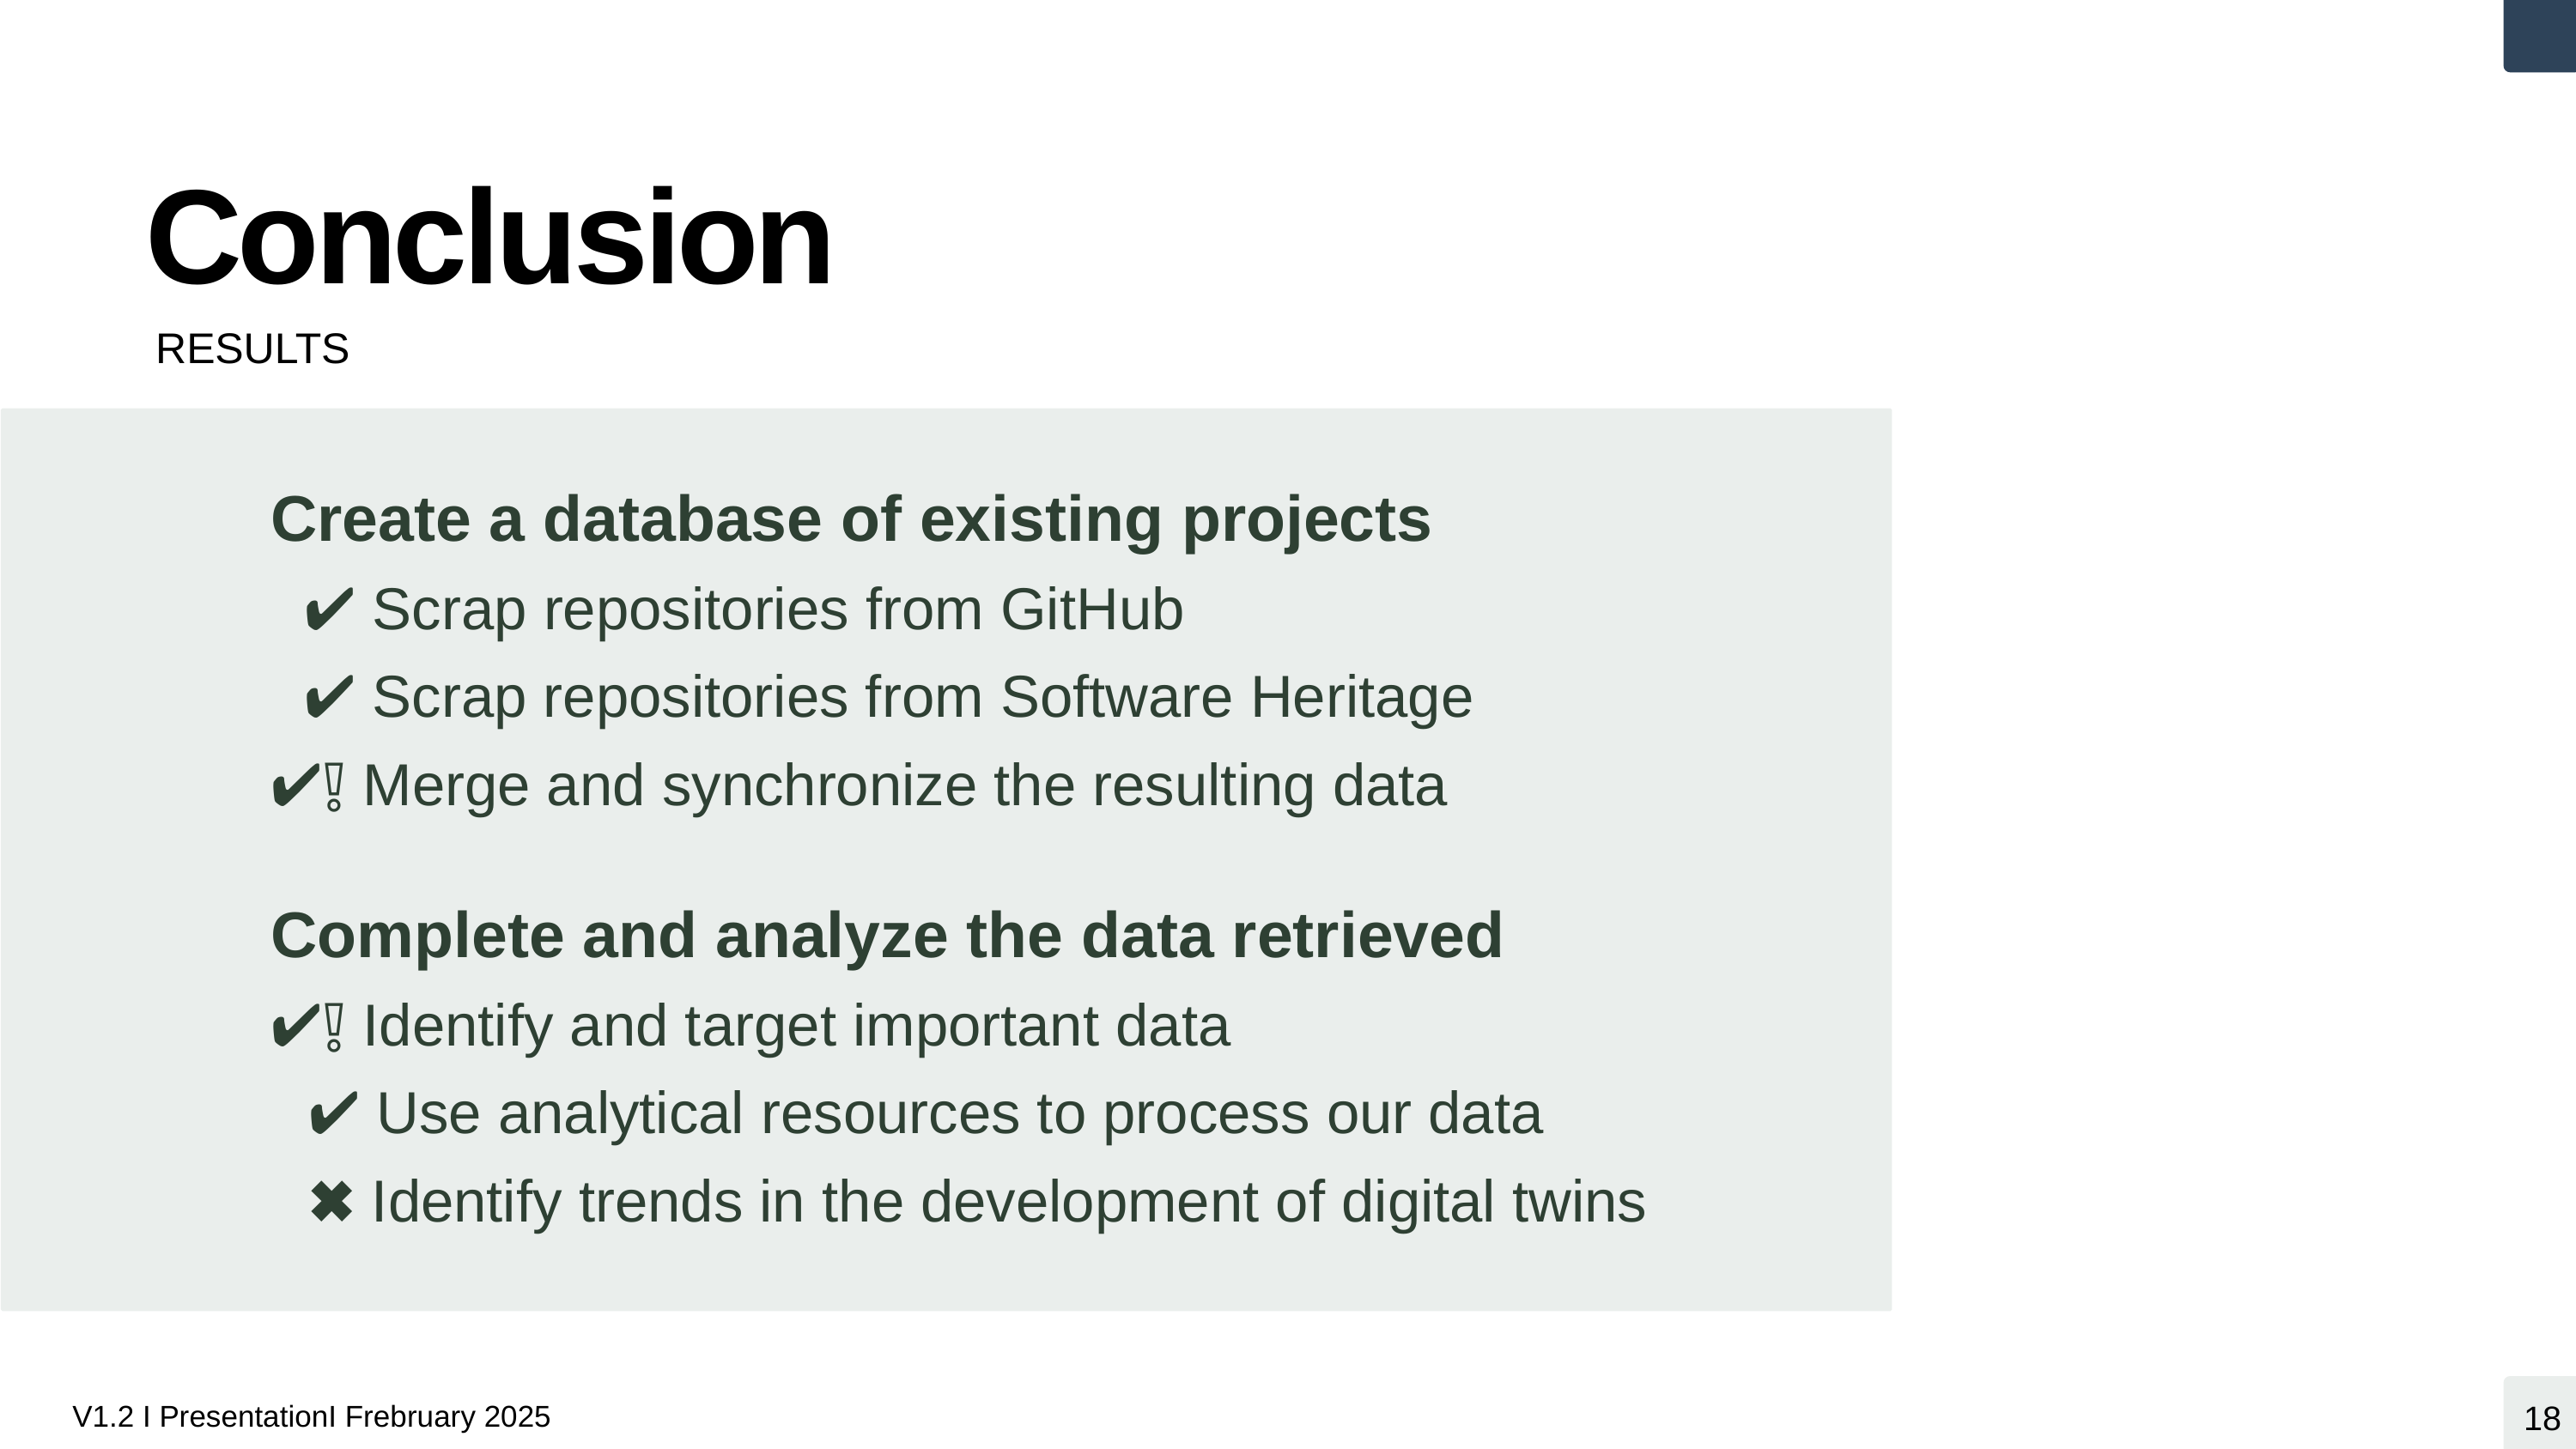

Conclusion
RESULTS

Create a database of existing projects
✔️ Scrap repositories from GitHub
✔️ Scrap repositories from Software Heritage
✔️❕ Merge and synchronize the resulting data
Complete and analyze the data retrieved
✔️❕ Identify and target important data
✔️ Use analytical resources to process our data
✖️ Identify trends in the development of digital twins

18
V1.2 I PresentationI Frebruary 2025